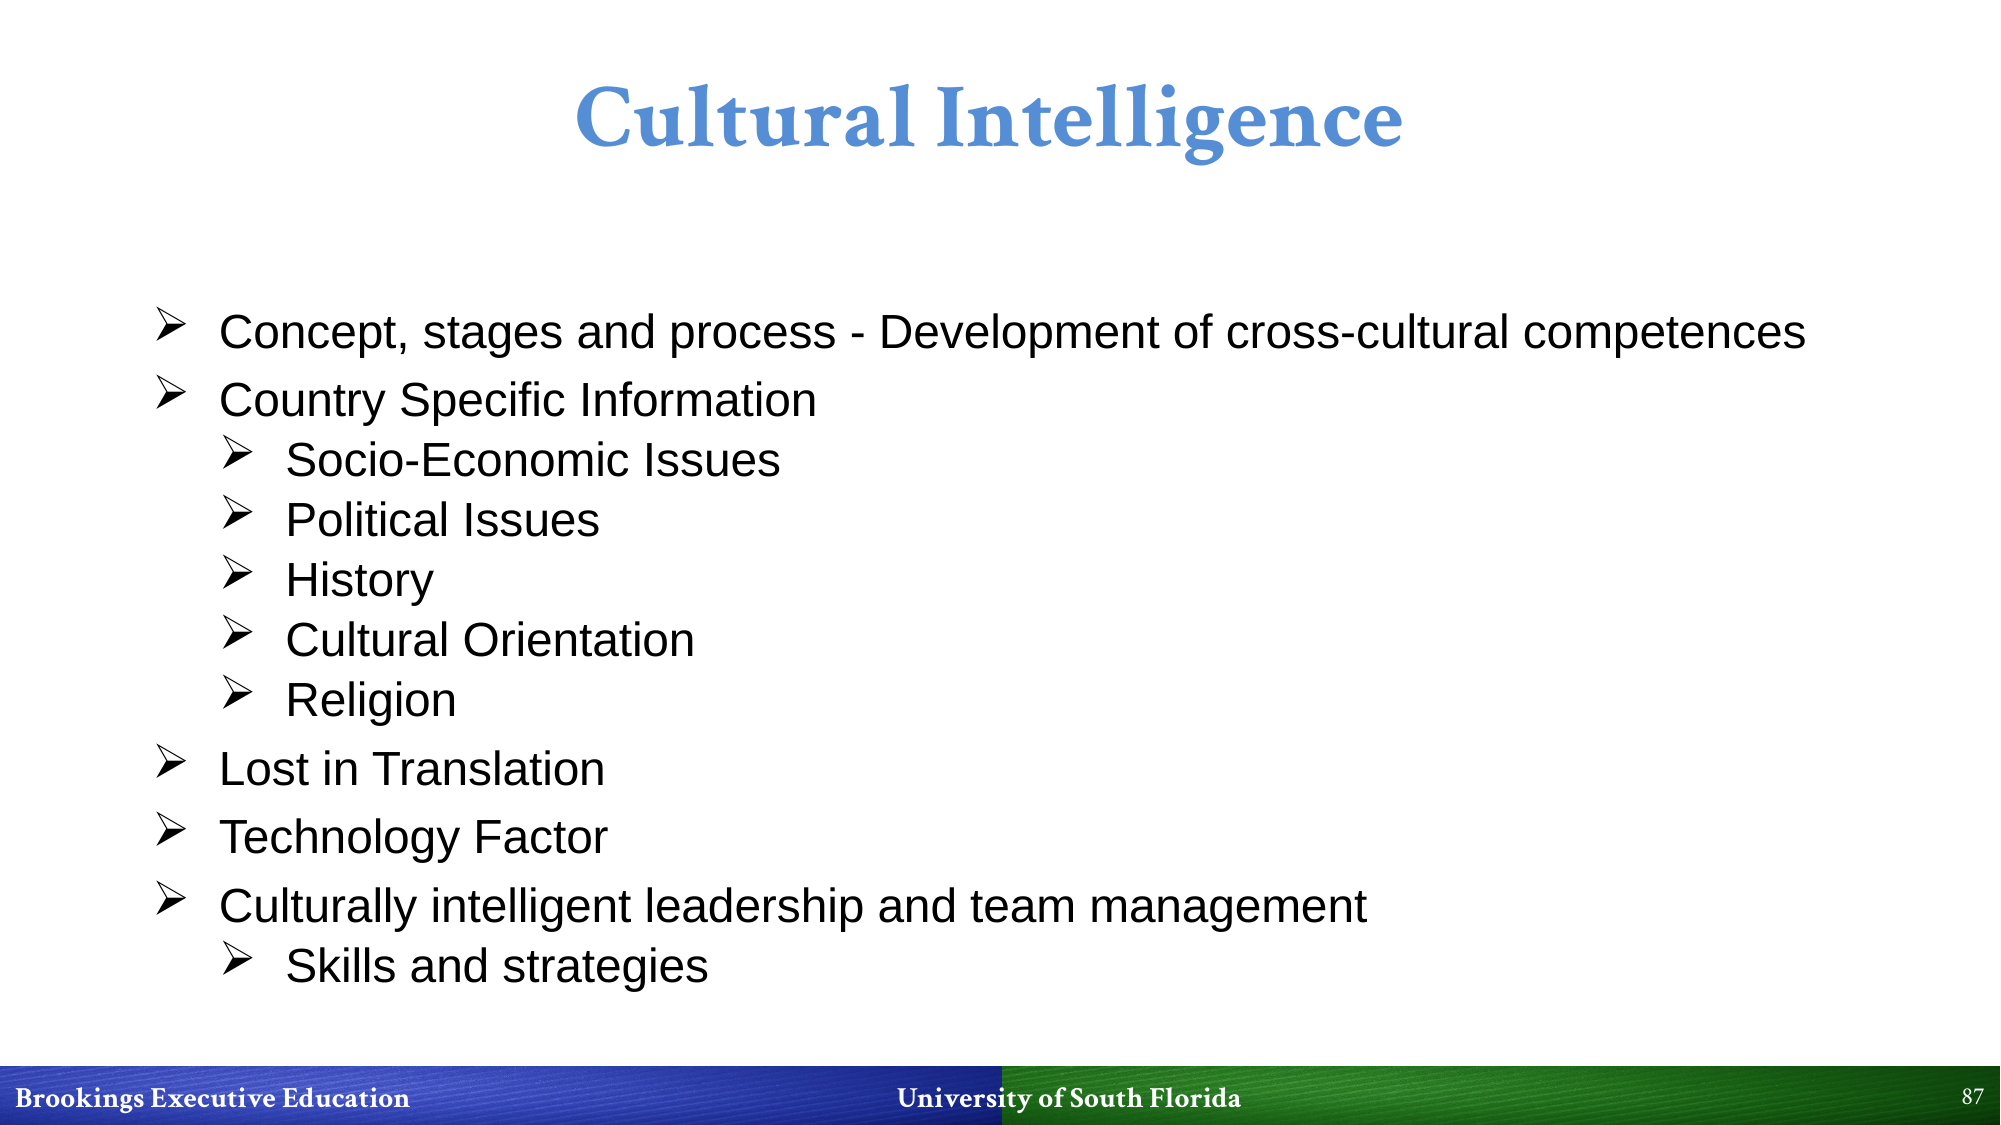

# Cultural Intelligence
Concept, stages and process - Development of cross-cultural competences
Country Specific Information
Socio-Economic Issues
Political Issues
History
Cultural Orientation
Religion
Lost in Translation
Technology Factor
Culturally intelligent leadership and team management
Skills and strategies

87
Brookings Executive Education                              		                University of South Florida